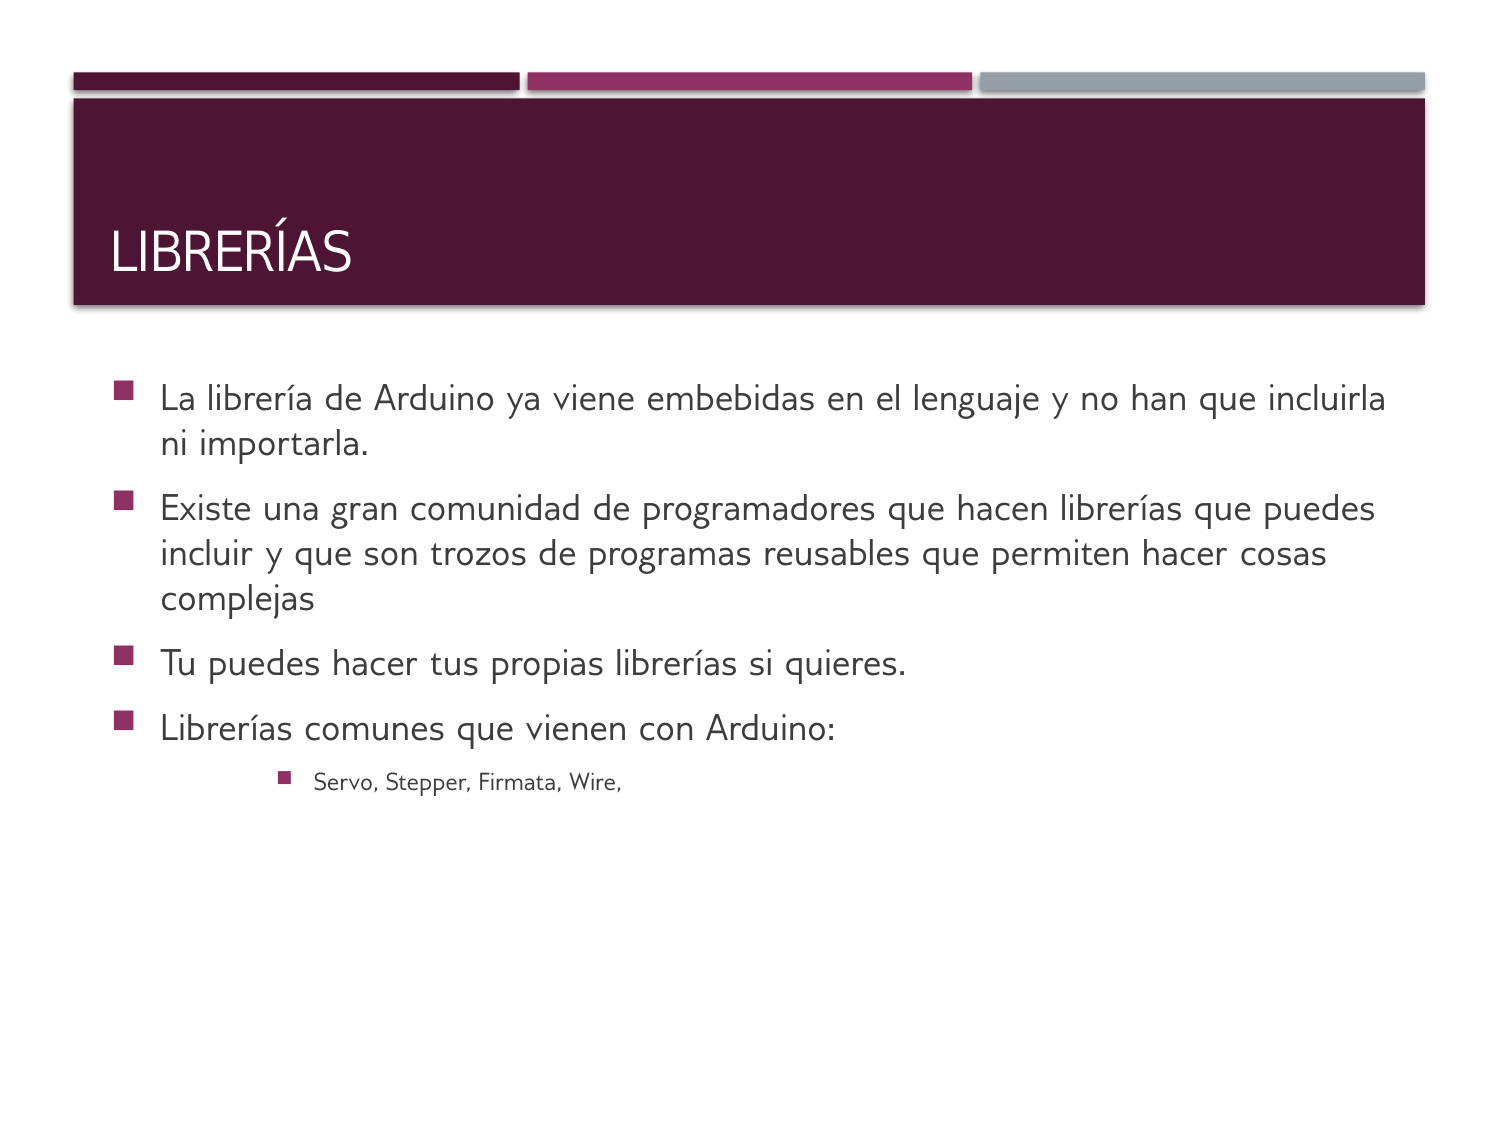

# Librerías
La librería de Arduino ya viene embebidas en el lenguaje y no han que incluirla ni importarla.
Existe una gran comunidad de programadores que hacen librerías que puedes incluir y que son trozos de programas reusables que permiten hacer cosas complejas
Tu puedes hacer tus propias librerías si quieres.
Librerías comunes que vienen con Arduino:
Servo, Stepper, Firmata, Wire,